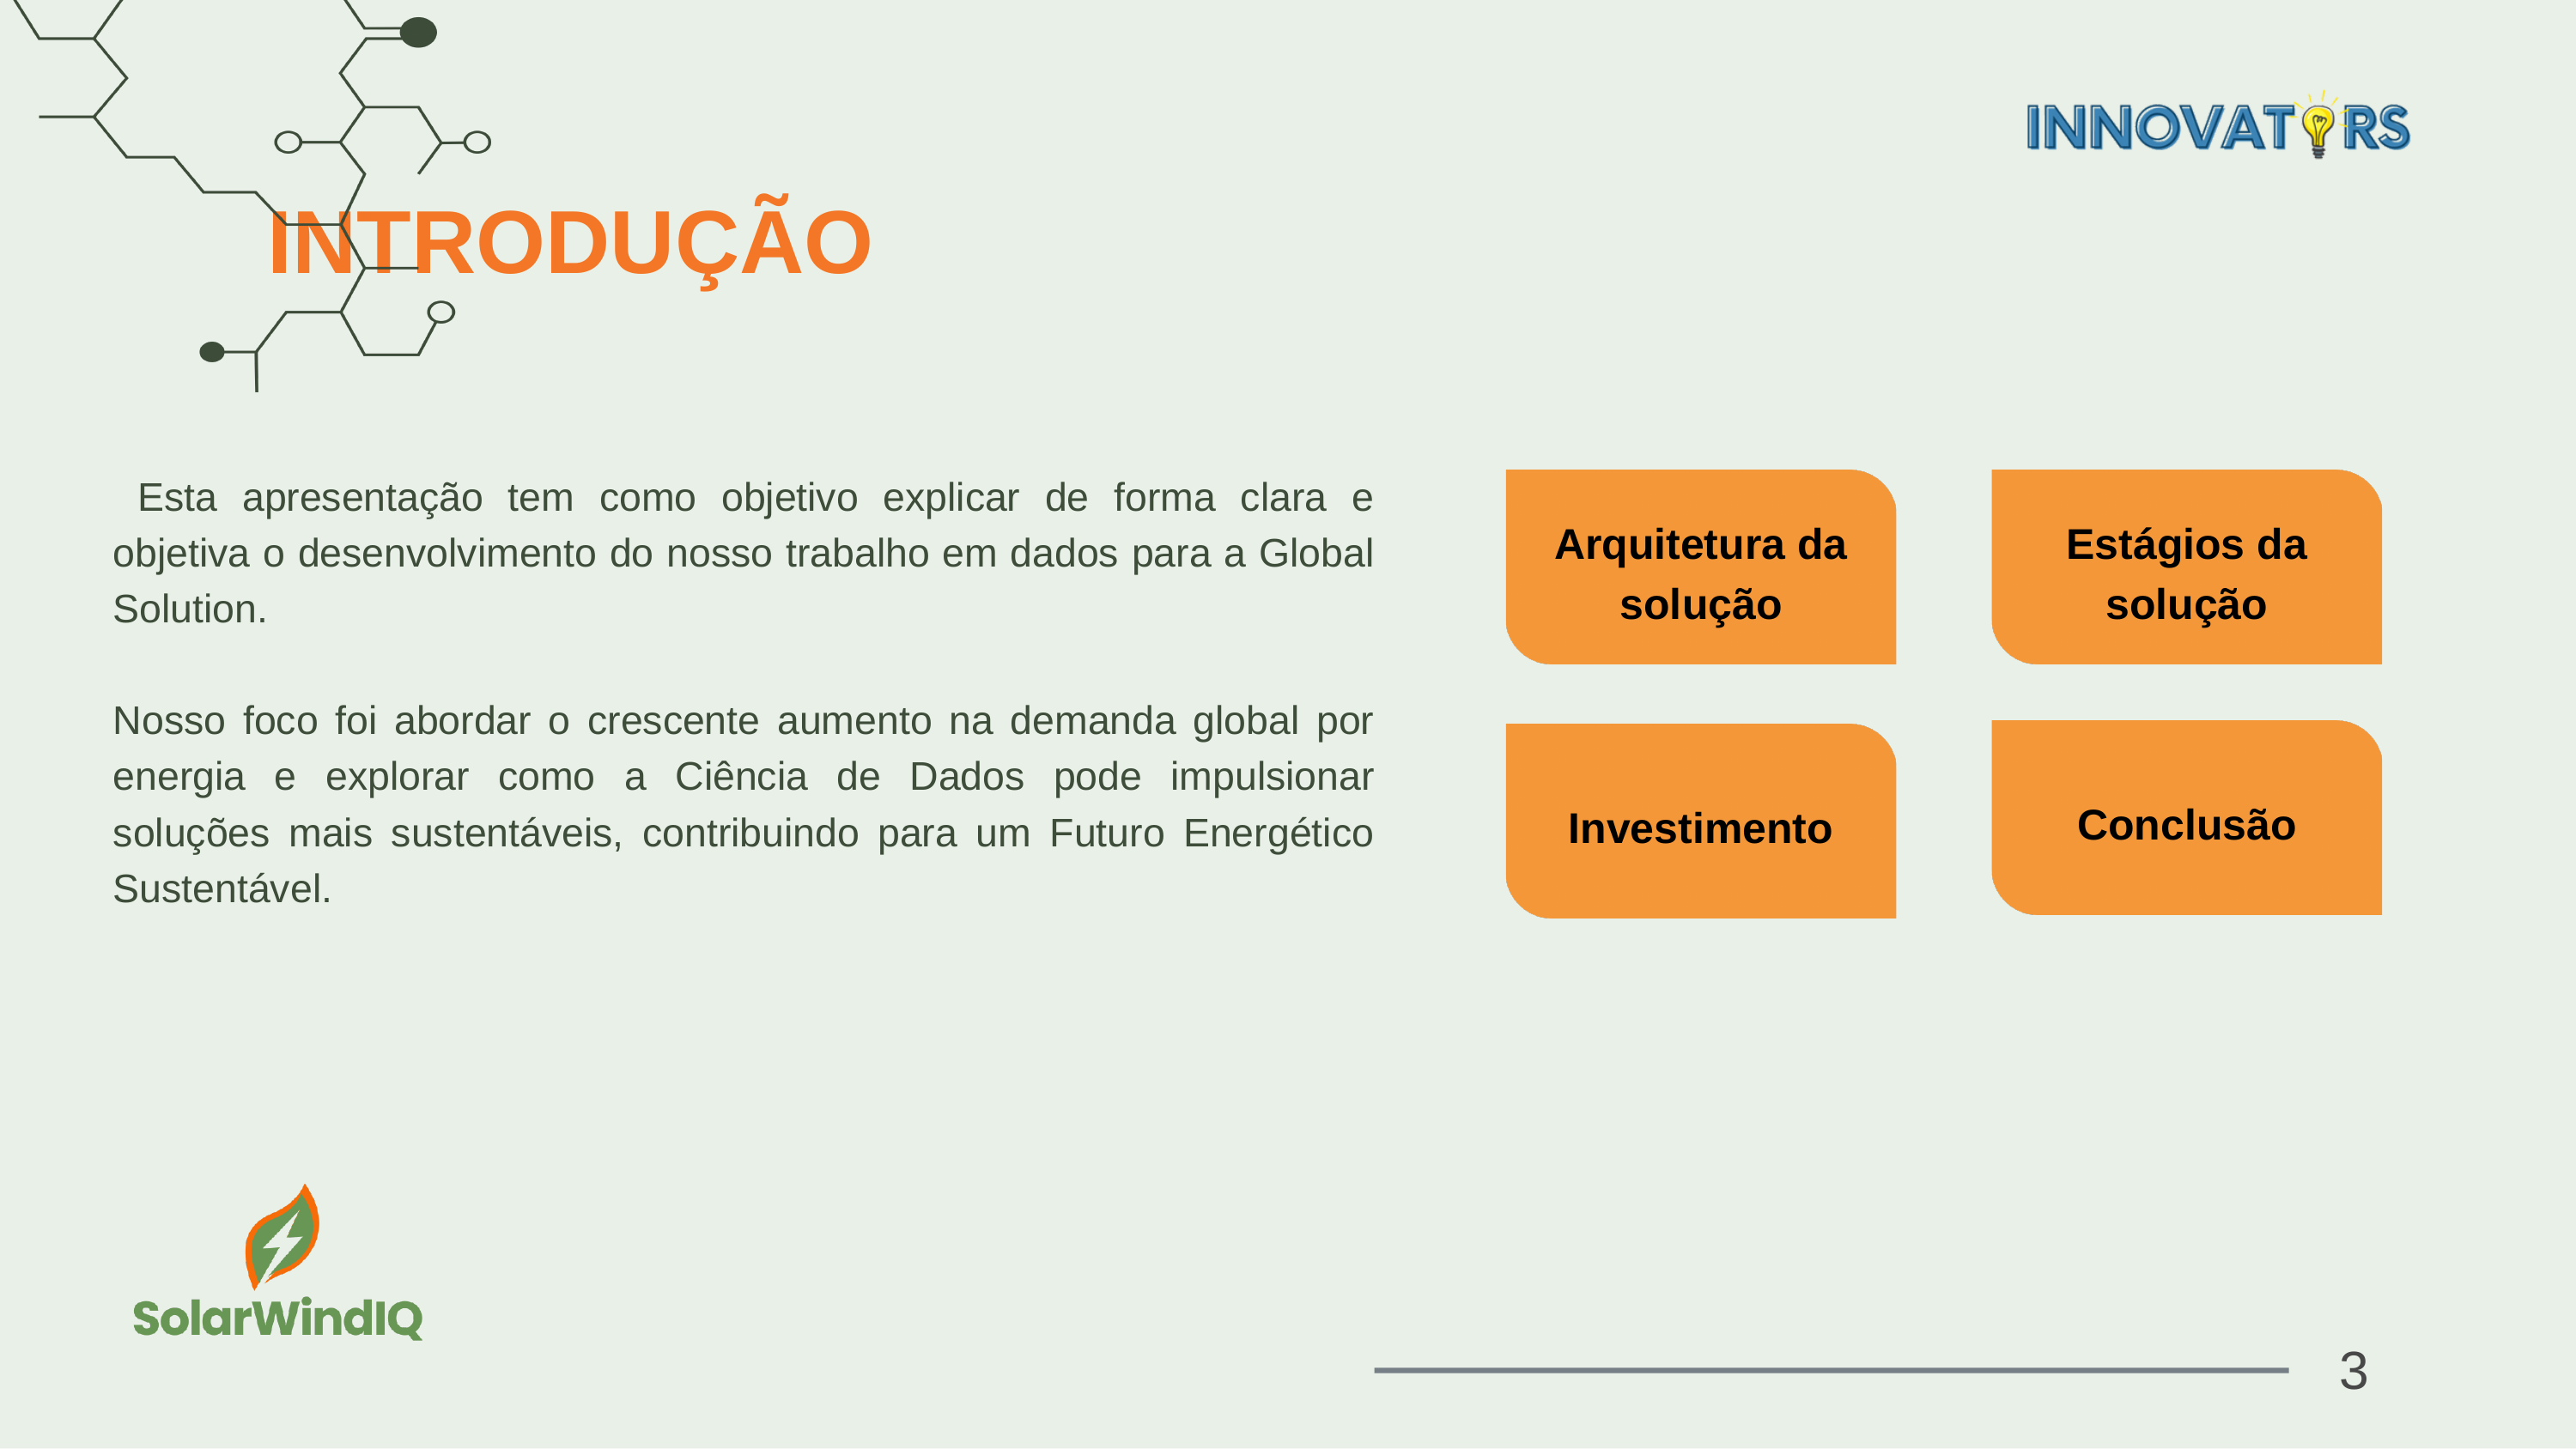

INTRODUÇÃO
 Esta apresentação tem como objetivo explicar de forma clara e objetiva o desenvolvimento do nosso trabalho em dados para a Global Solution.

Nosso foco foi abordar o crescente aumento na demanda global por energia e explorar como a Ciência de Dados pode impulsionar soluções mais sustentáveis, contribuindo para um Futuro Energético Sustentável.

Arquitetura da solução
Estágios da solução

Conclusão
Investimento

3